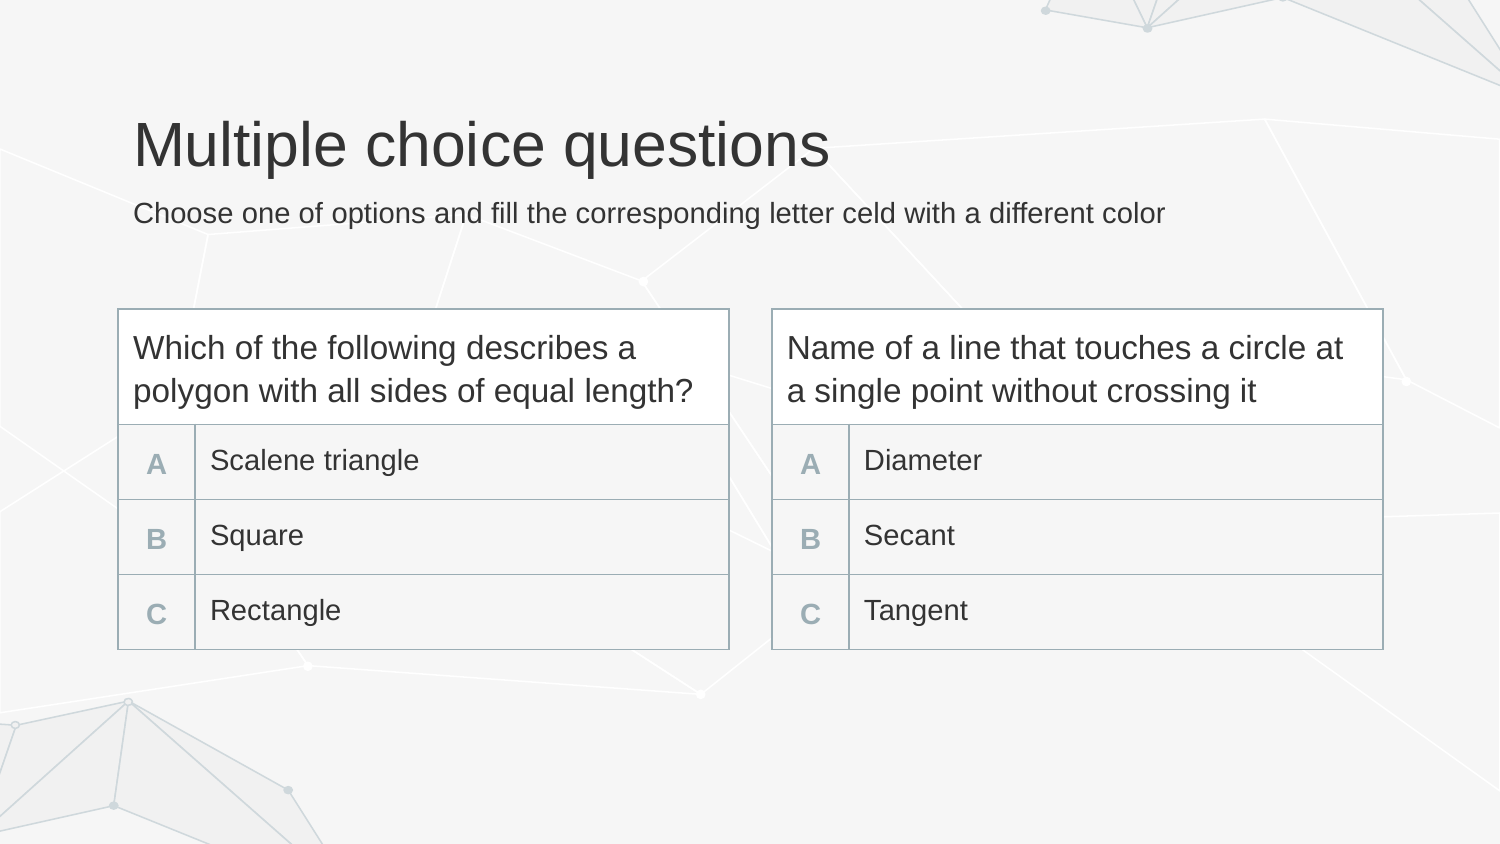

# Multiple choice questions
Choose one of options and fill the corresponding letter celd with a different color
| Which of the following describes a polygon with all sides of equal length? |  |
| --- | --- |
| A | Scalene triangle |
| B | Square |
| C | Rectangle |
| Name of a line that touches a circle at a single point without crossing it |  |
| --- | --- |
| A | Diameter |
| B | Secant |
| C | Tangent |